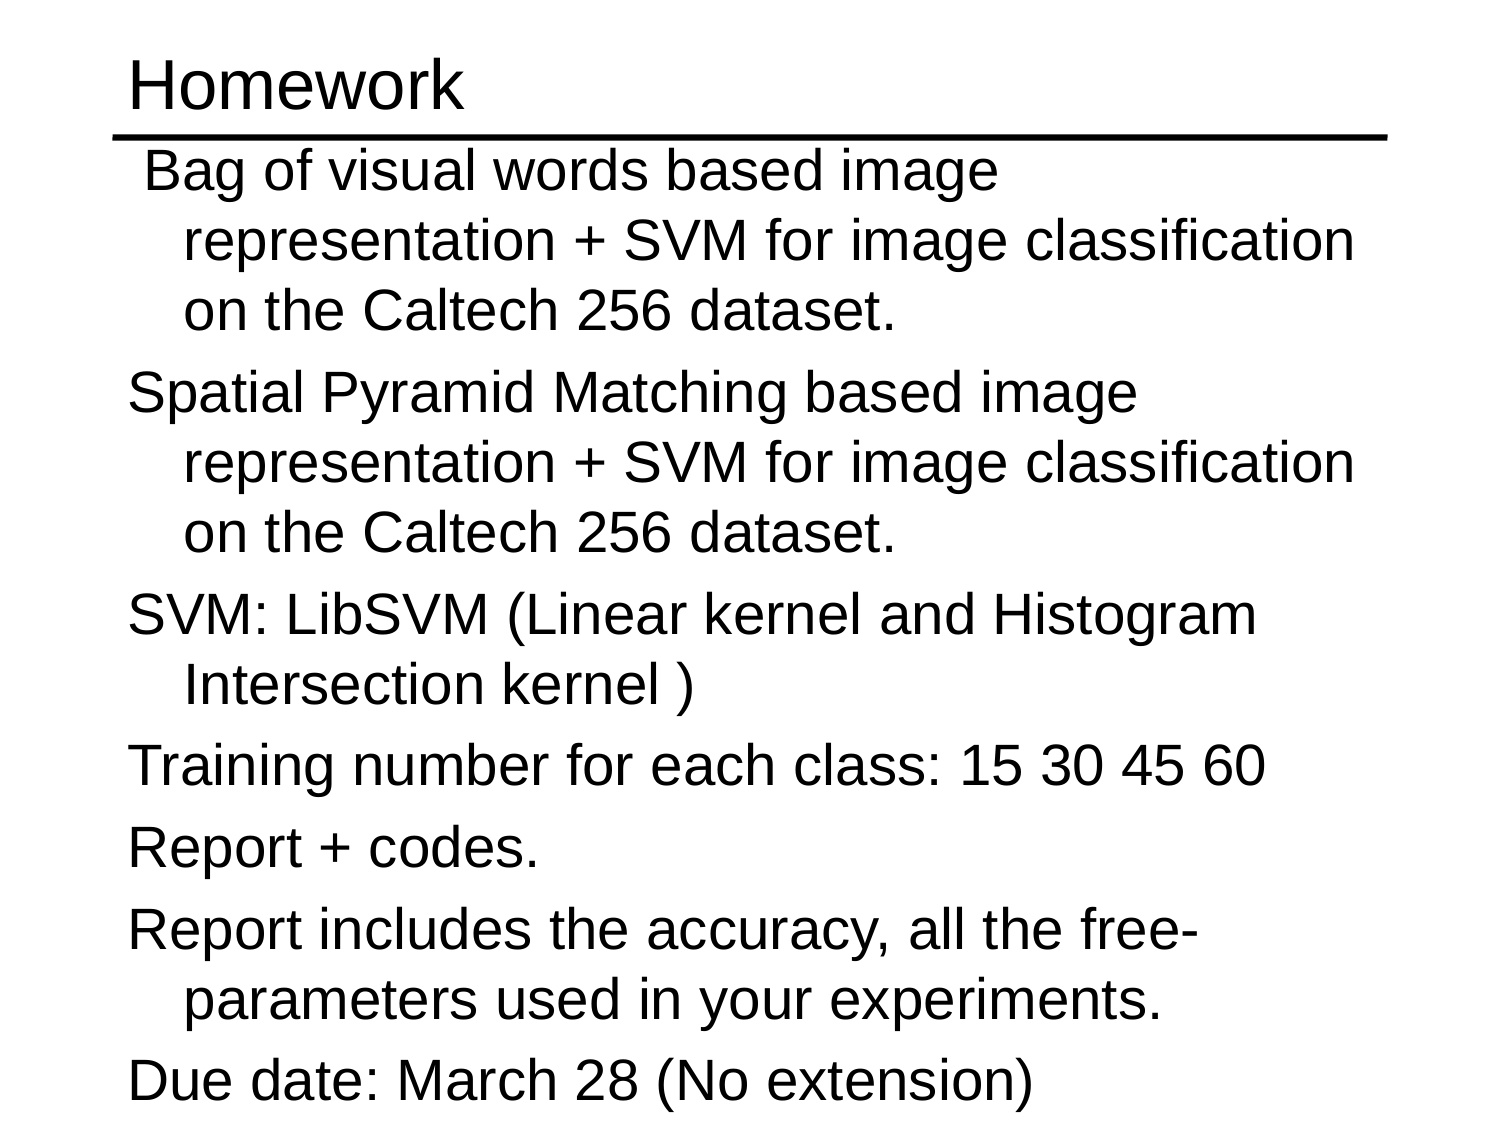

# Homework
 Bag of visual words based image representation + SVM for image classification on the Caltech 256 dataset.
Spatial Pyramid Matching based image representation + SVM for image classification on the Caltech 256 dataset.
SVM: LibSVM (Linear kernel and Histogram Intersection kernel )
Training number for each class: 15 30 45 60
Report + codes.
Report includes the accuracy, all the free-parameters used in your experiments.
Due date: March 28 (No extension)